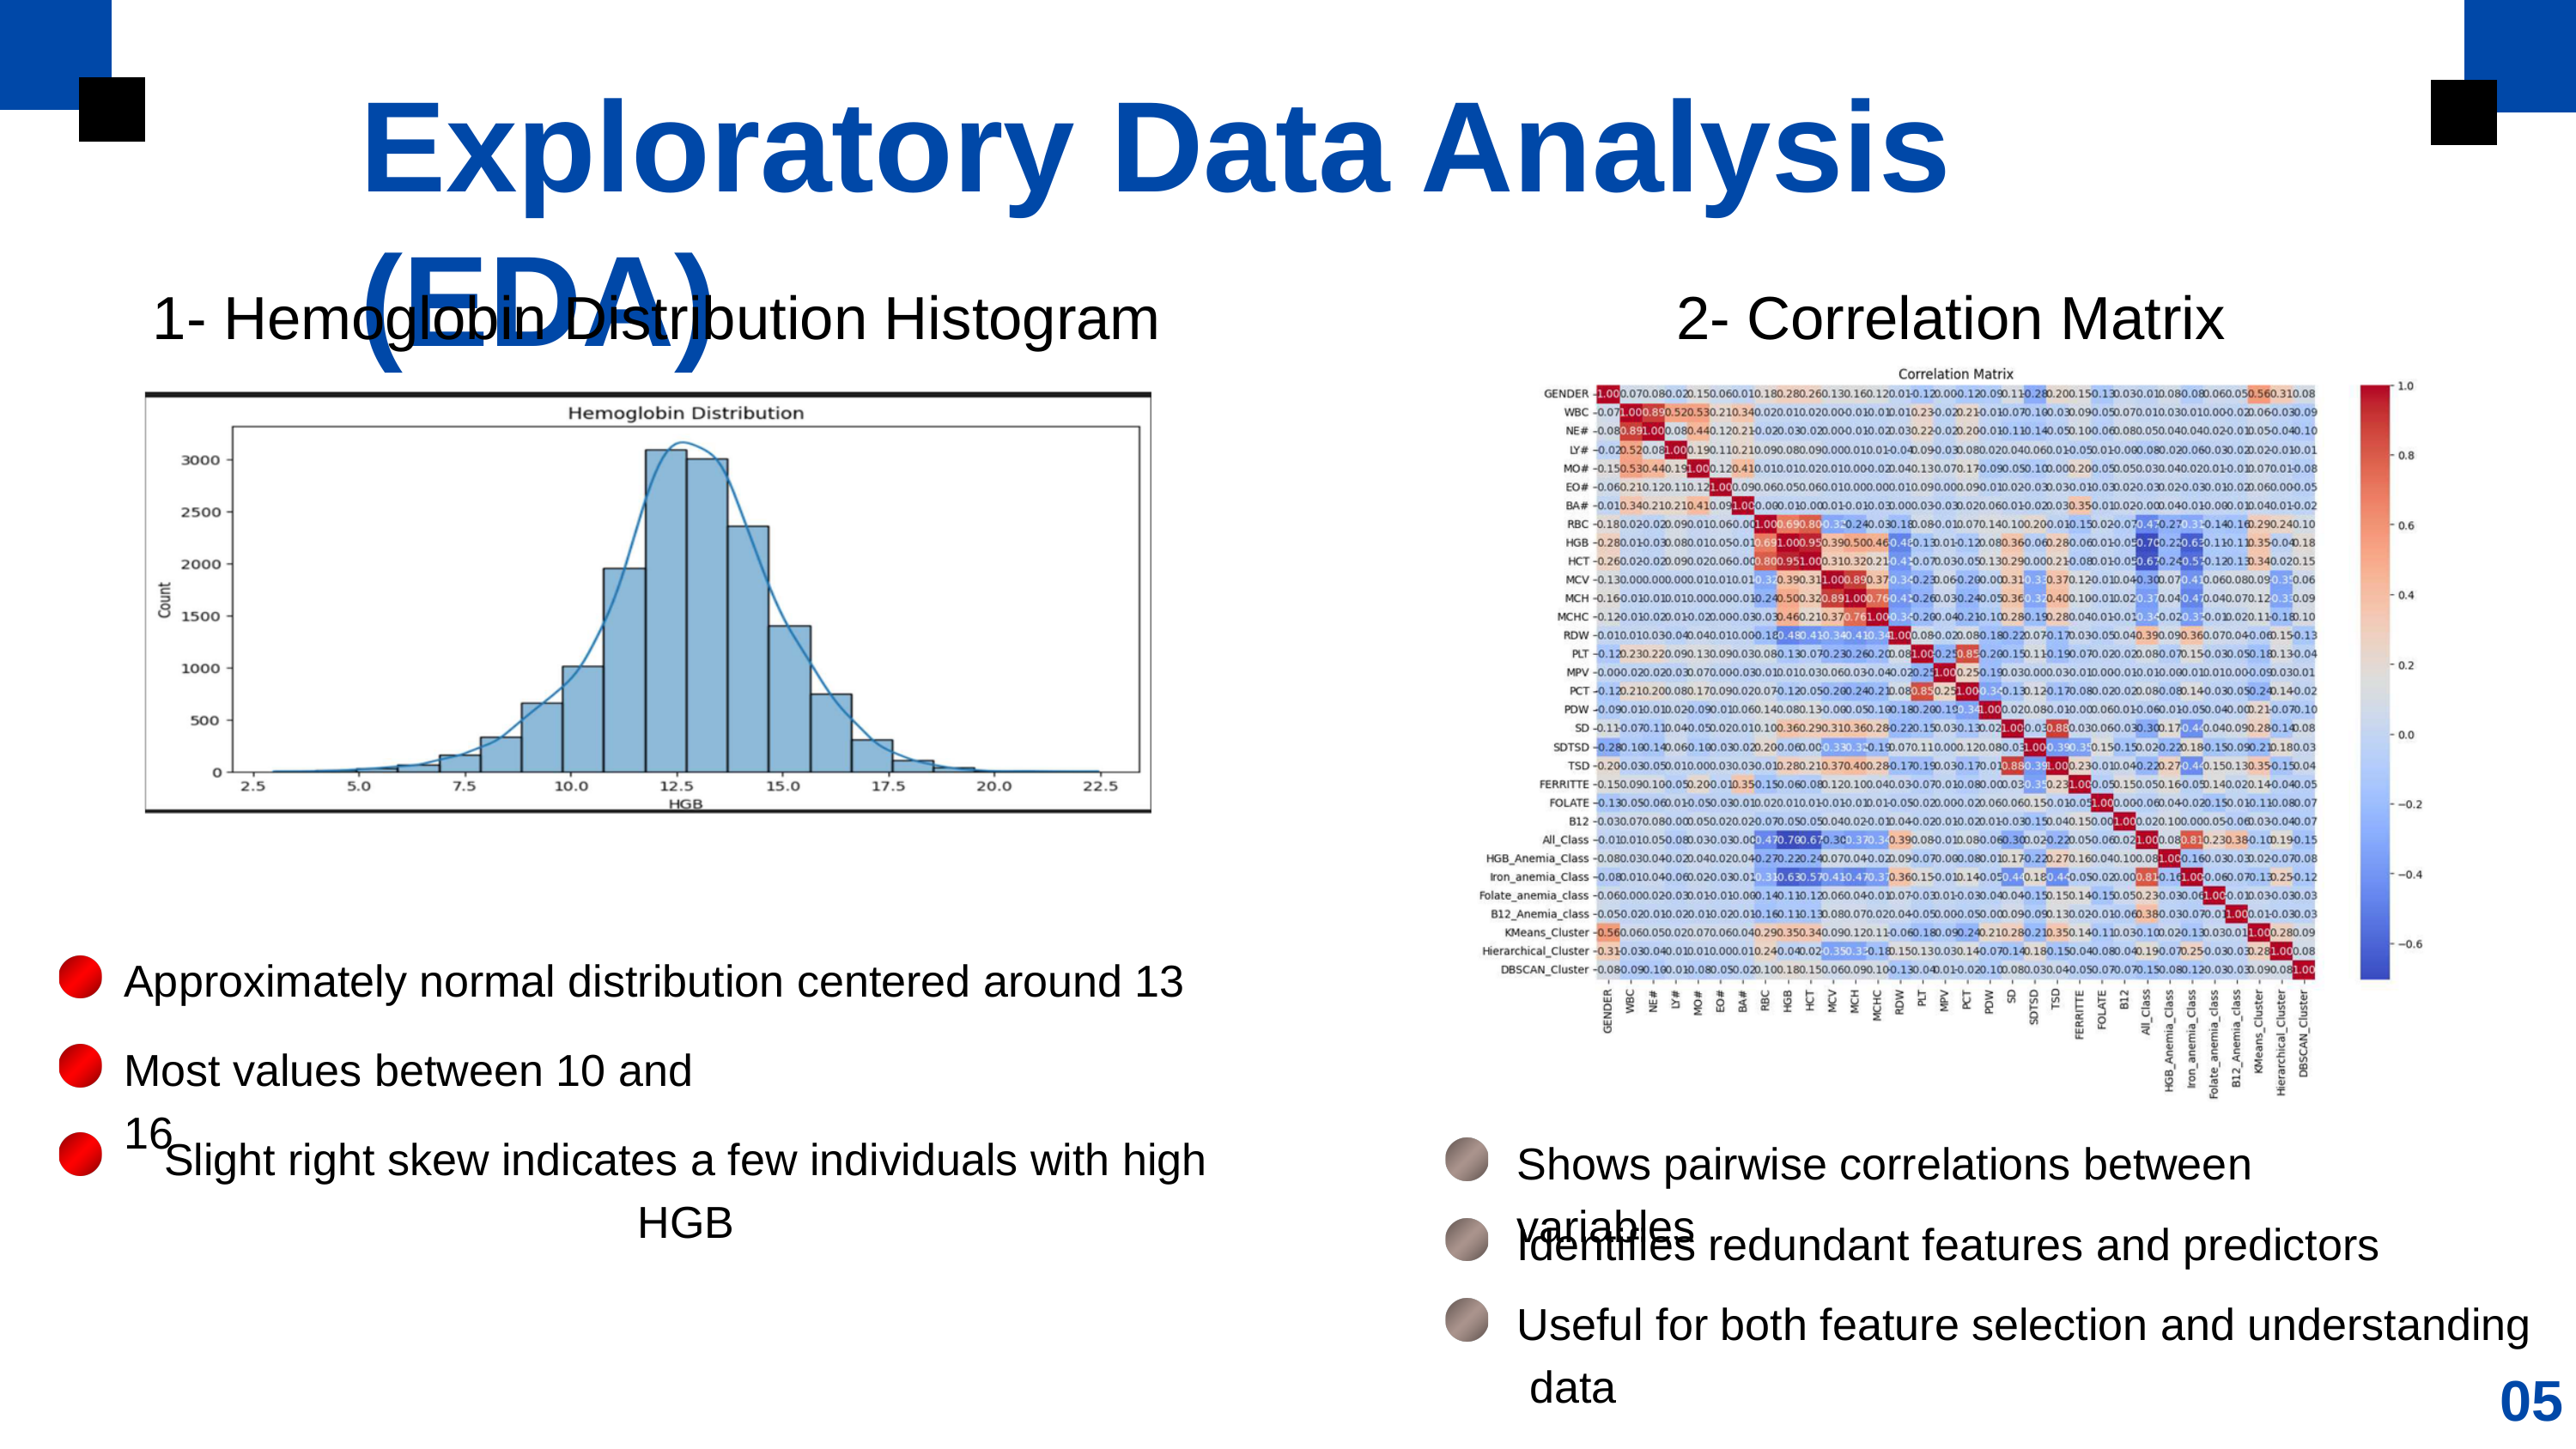

Exploratory Data Analysis (EDA)

1- Hemoglobin Distribution Histogram
2- Correlation Matrix

Approximately normal distribution centered around 13

Most values between 10 and 16

Slight right skew indicates a few individuals with high HGB
Shows pairwise correlations between variables

Identifies redundant features and predictors

Useful for both feature selection and understanding
 data

05